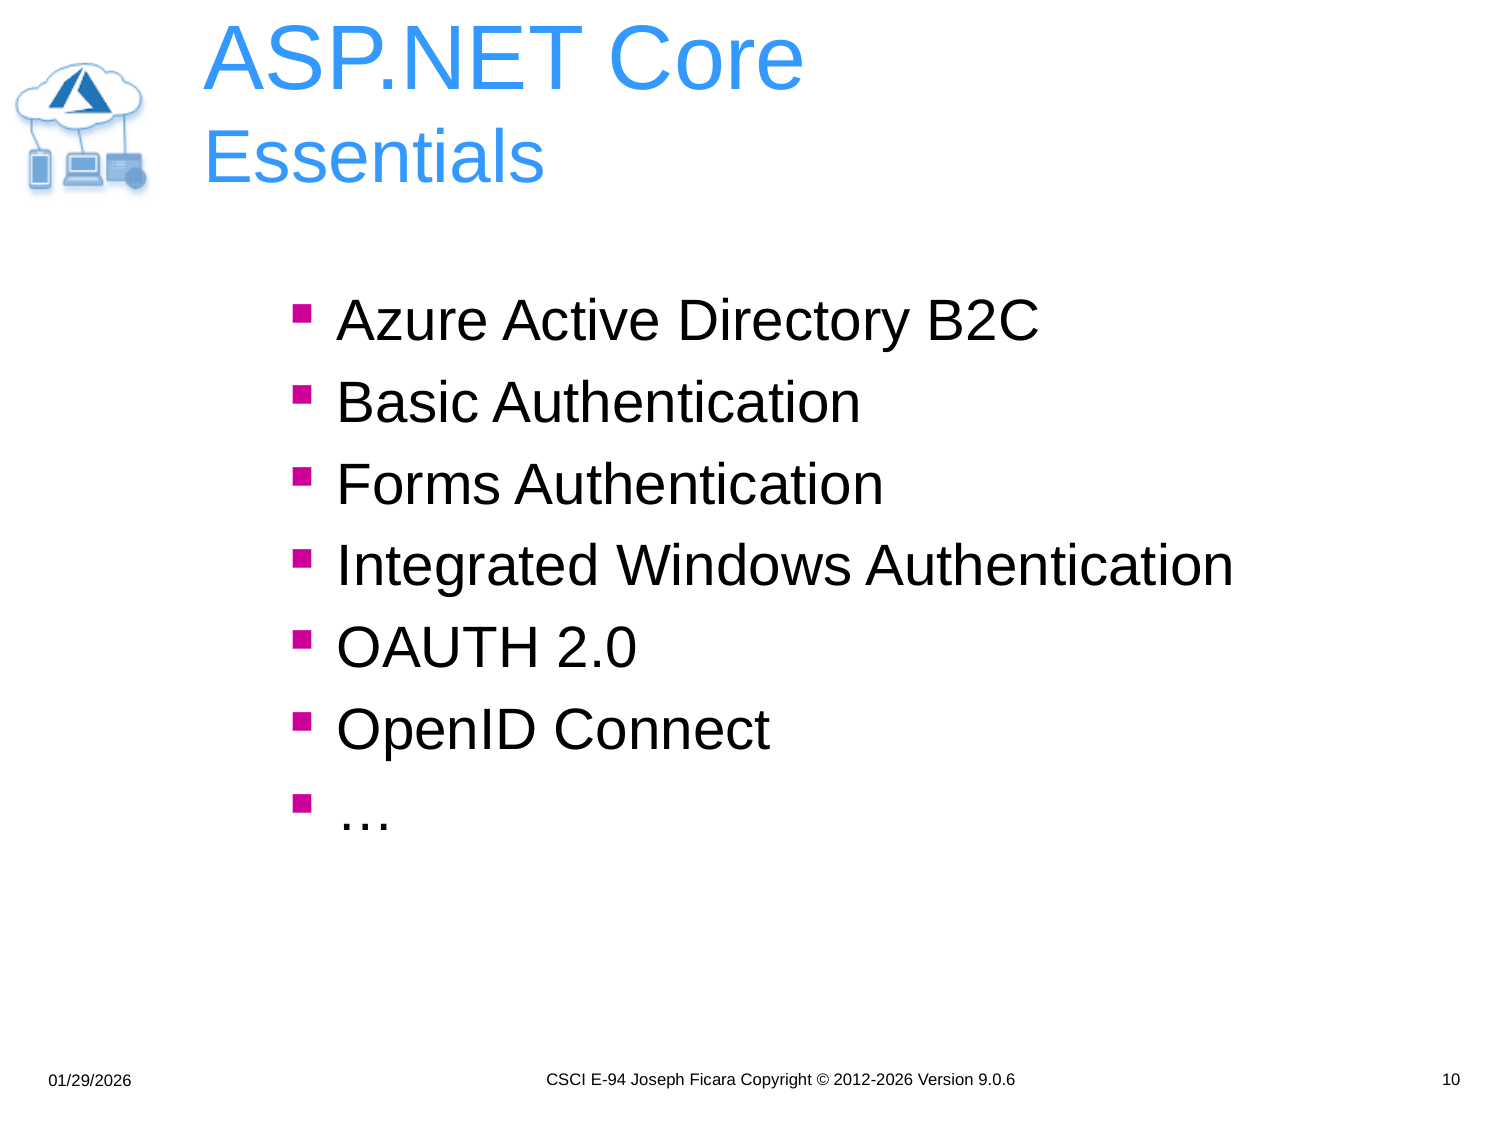

# ASP.NET Core Essentials
Azure Active Directory B2C
Basic Authentication
Forms Authentication
Integrated Windows Authentication
OAUTH 2.0
OpenID Connect
…

CSCI E-94 Joseph Ficara Copyright © 2012-2026 Version 9.0.6
10
01/29/2026